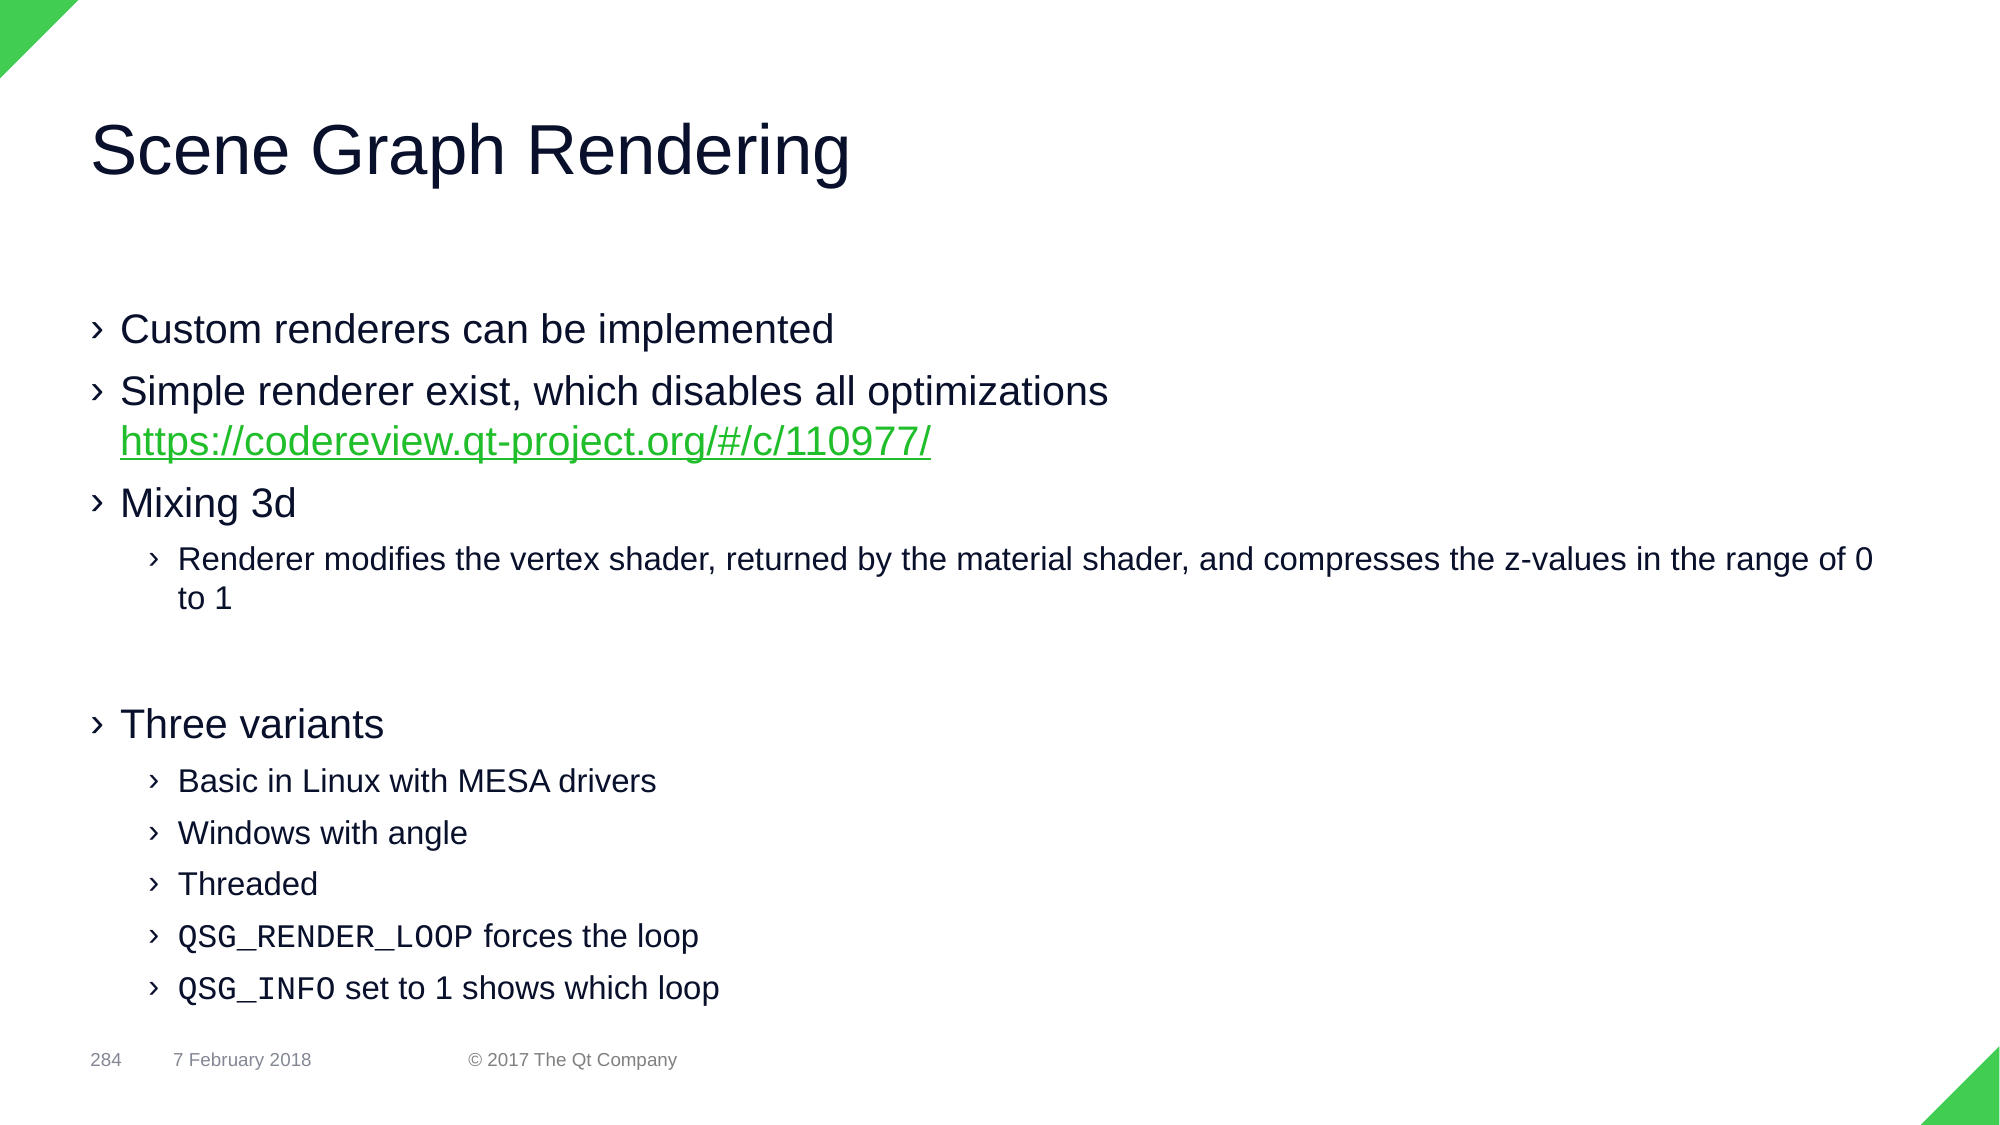

# Scene Graph Rendering
Custom renderers can be implemented
Simple renderer exist, which disables all optimizations https://codereview.qt-project.org/#/c/110977/
Mixing 3d
Renderer modifies the vertex shader, returned by the material shader, and compresses the z-values in the range of 0 to 1

Three variants
Basic in Linux with MESA drivers
Windows with angle
Threaded
QSG_RENDER_LOOP forces the loop
QSG_INFO set to 1 shows which loop

284
© 2017 The Qt Company
7 February 2018